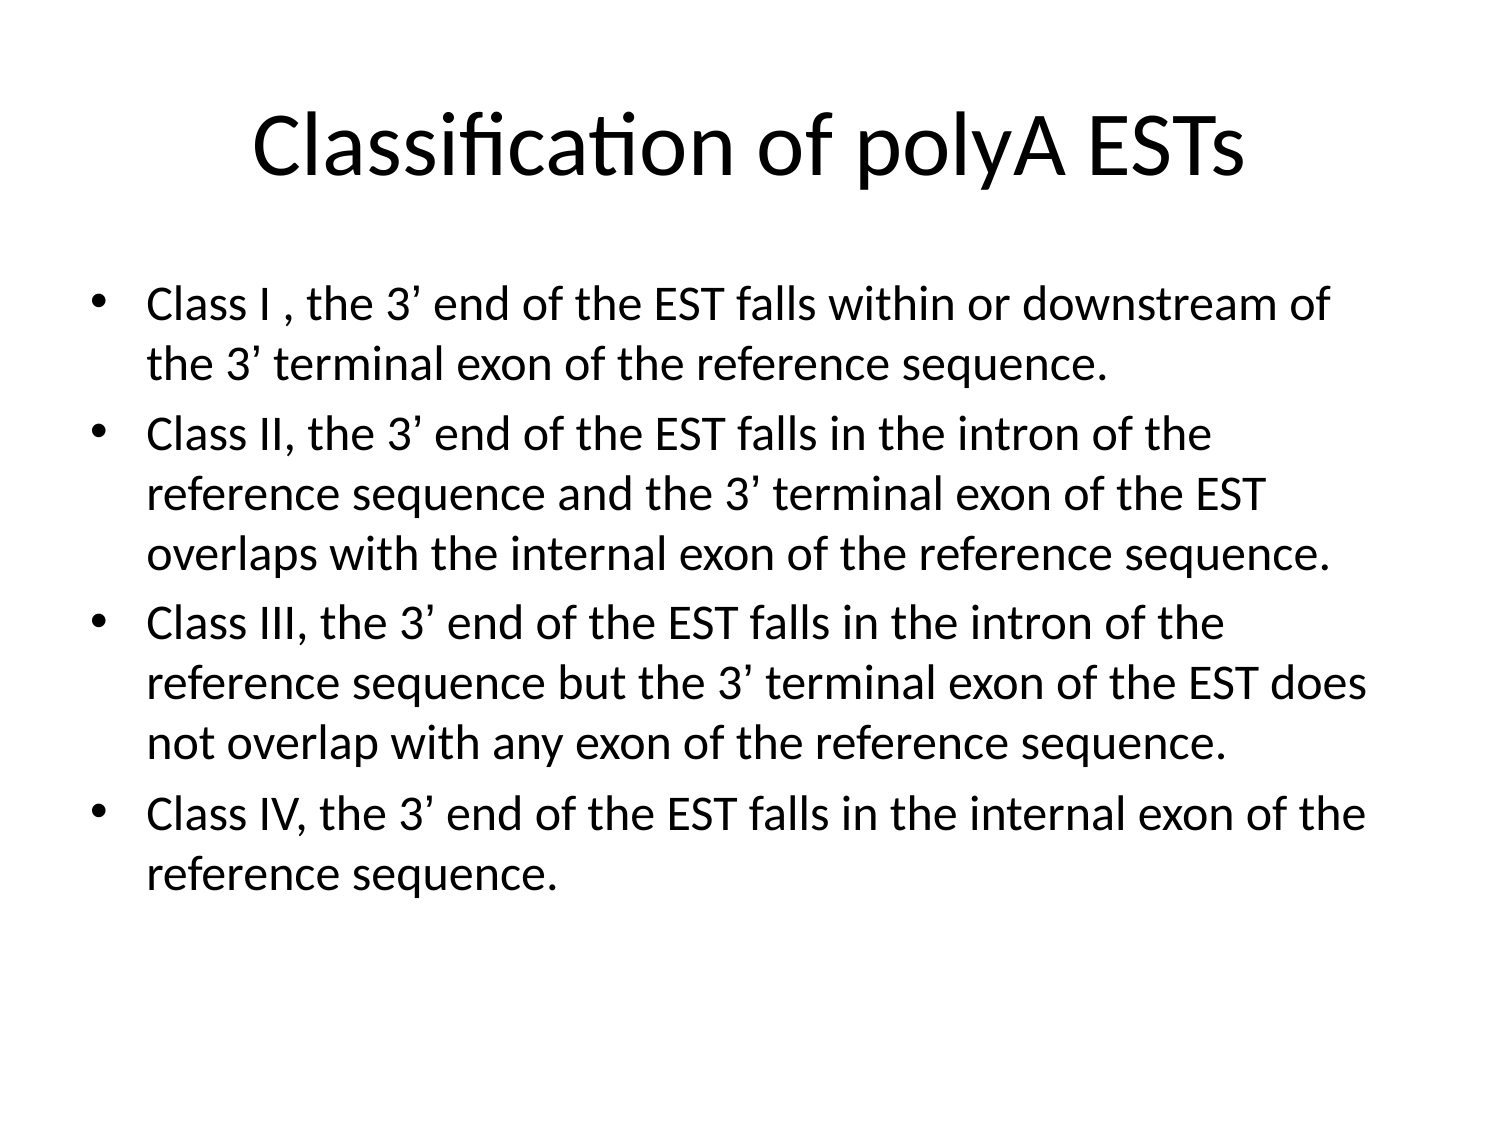

# Classification of polyA ESTs
Class I , the 3’ end of the EST falls within or downstream of the 3’ terminal exon of the reference sequence.
Class II, the 3’ end of the EST falls in the intron of the reference sequence and the 3’ terminal exon of the EST overlaps with the internal exon of the reference sequence.
Class III, the 3’ end of the EST falls in the intron of the reference sequence but the 3’ terminal exon of the EST does not overlap with any exon of the reference sequence.
Class IV, the 3’ end of the EST falls in the internal exon of the reference sequence.